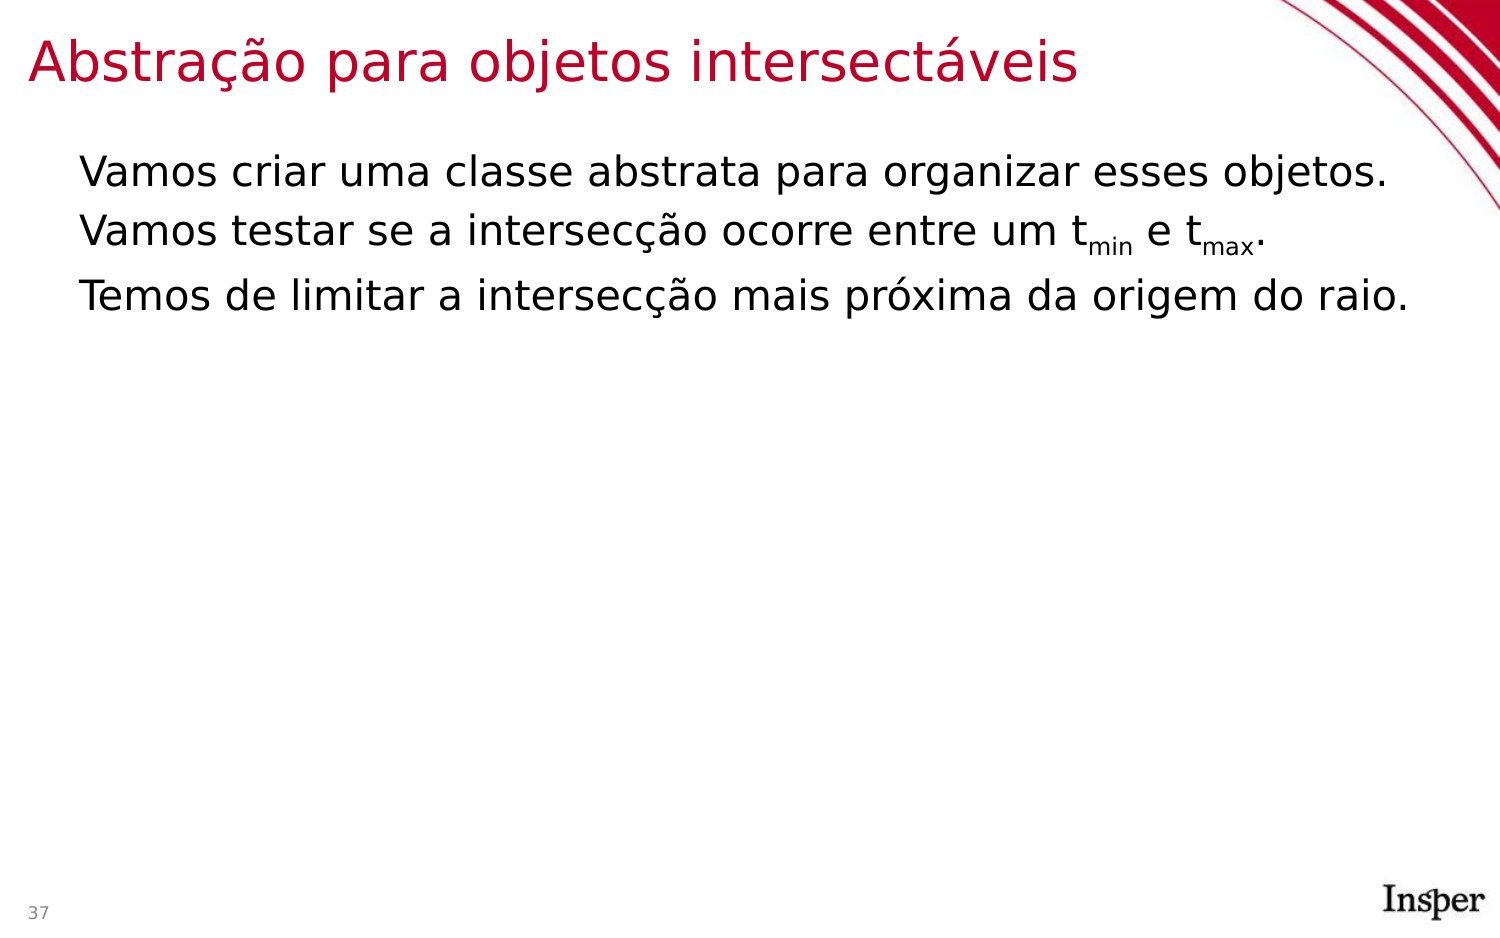

# Abstração para objetos intersectáveis
Vamos criar uma classe abstrata para organizar esses objetos.
Vamos testar se a intersecção ocorre entre um tmin e tmax.
Temos de limitar a intersecção mais próxima da origem do raio.
37